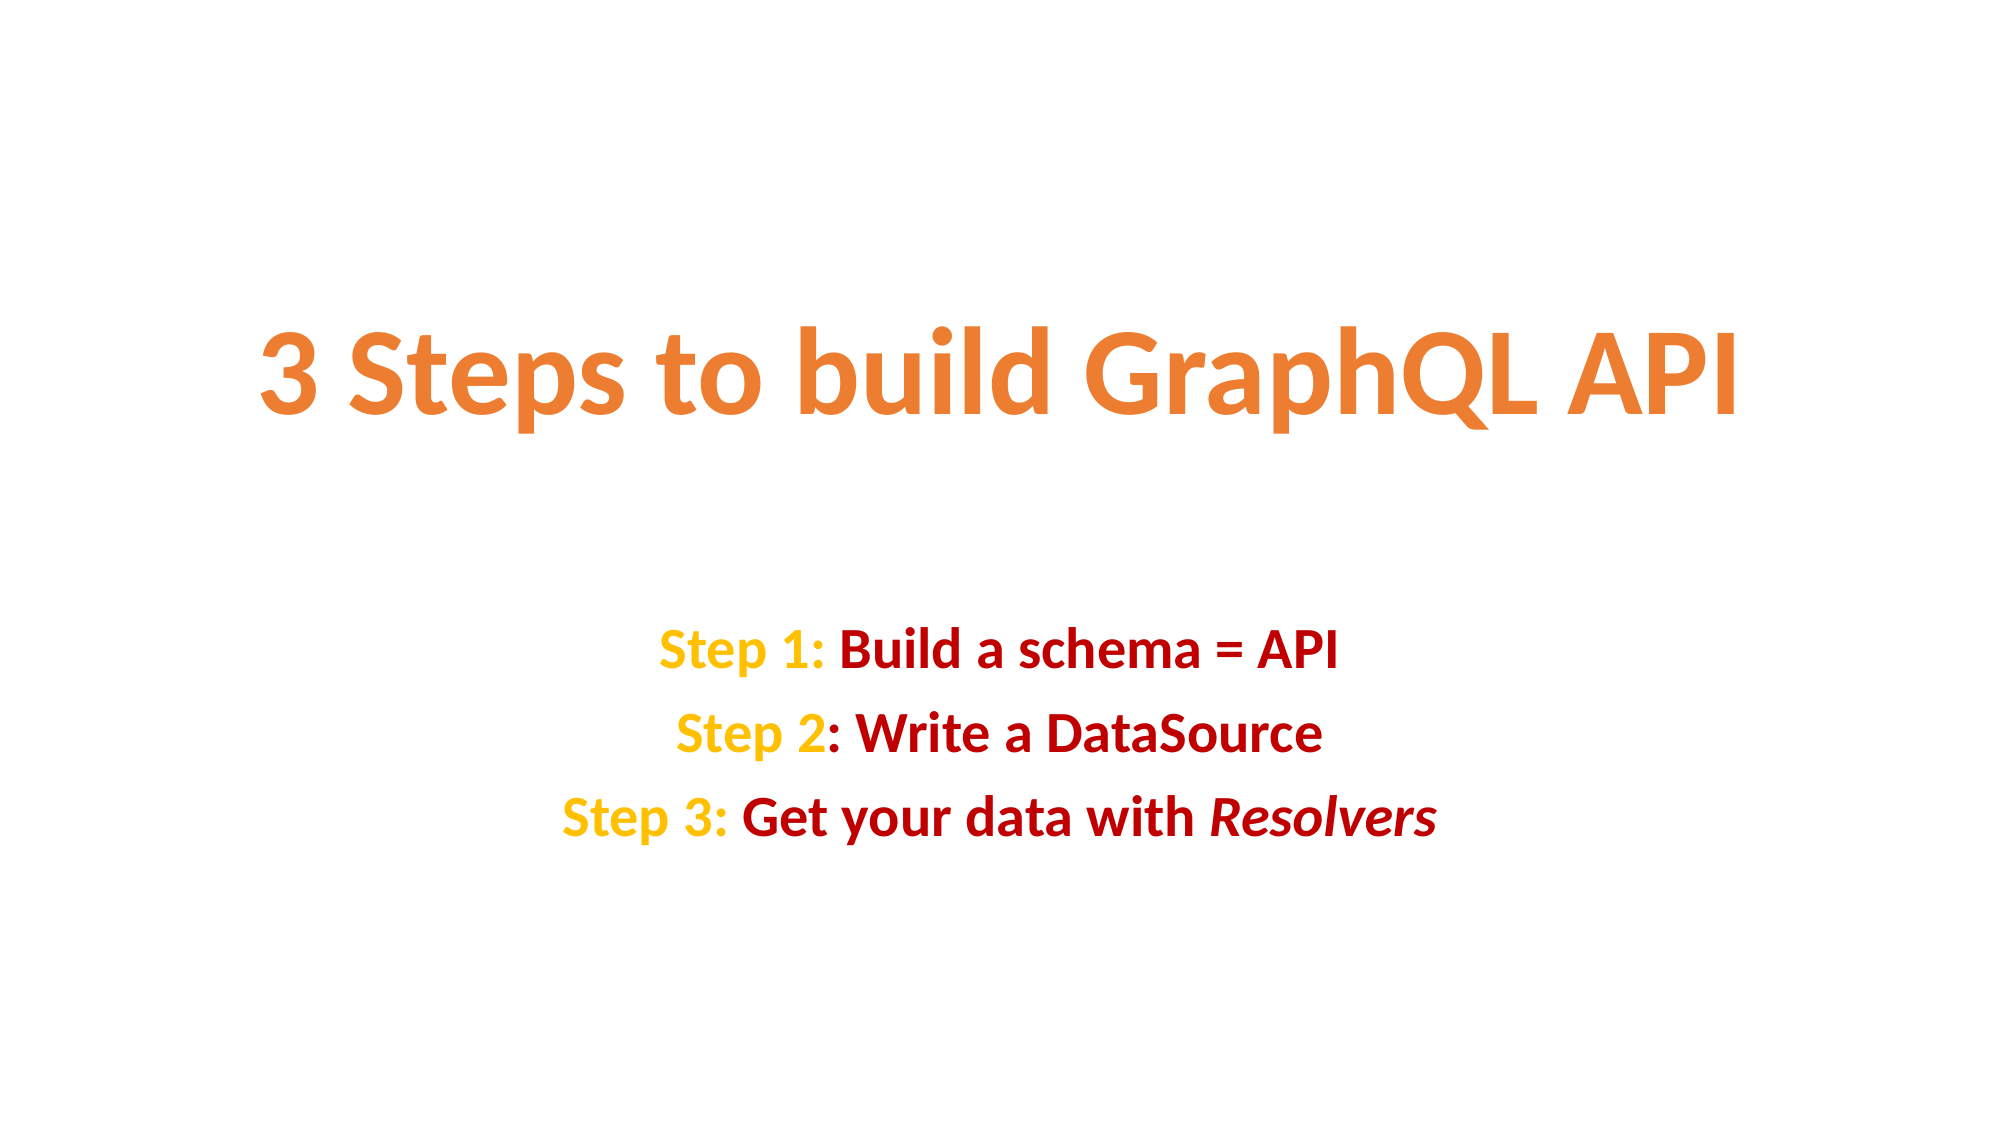

#
3 Steps to build GraphQL API

Step 1: Build a schema = API
Step 2: Write a DataSource
Step 3: Get your data with Resolvers